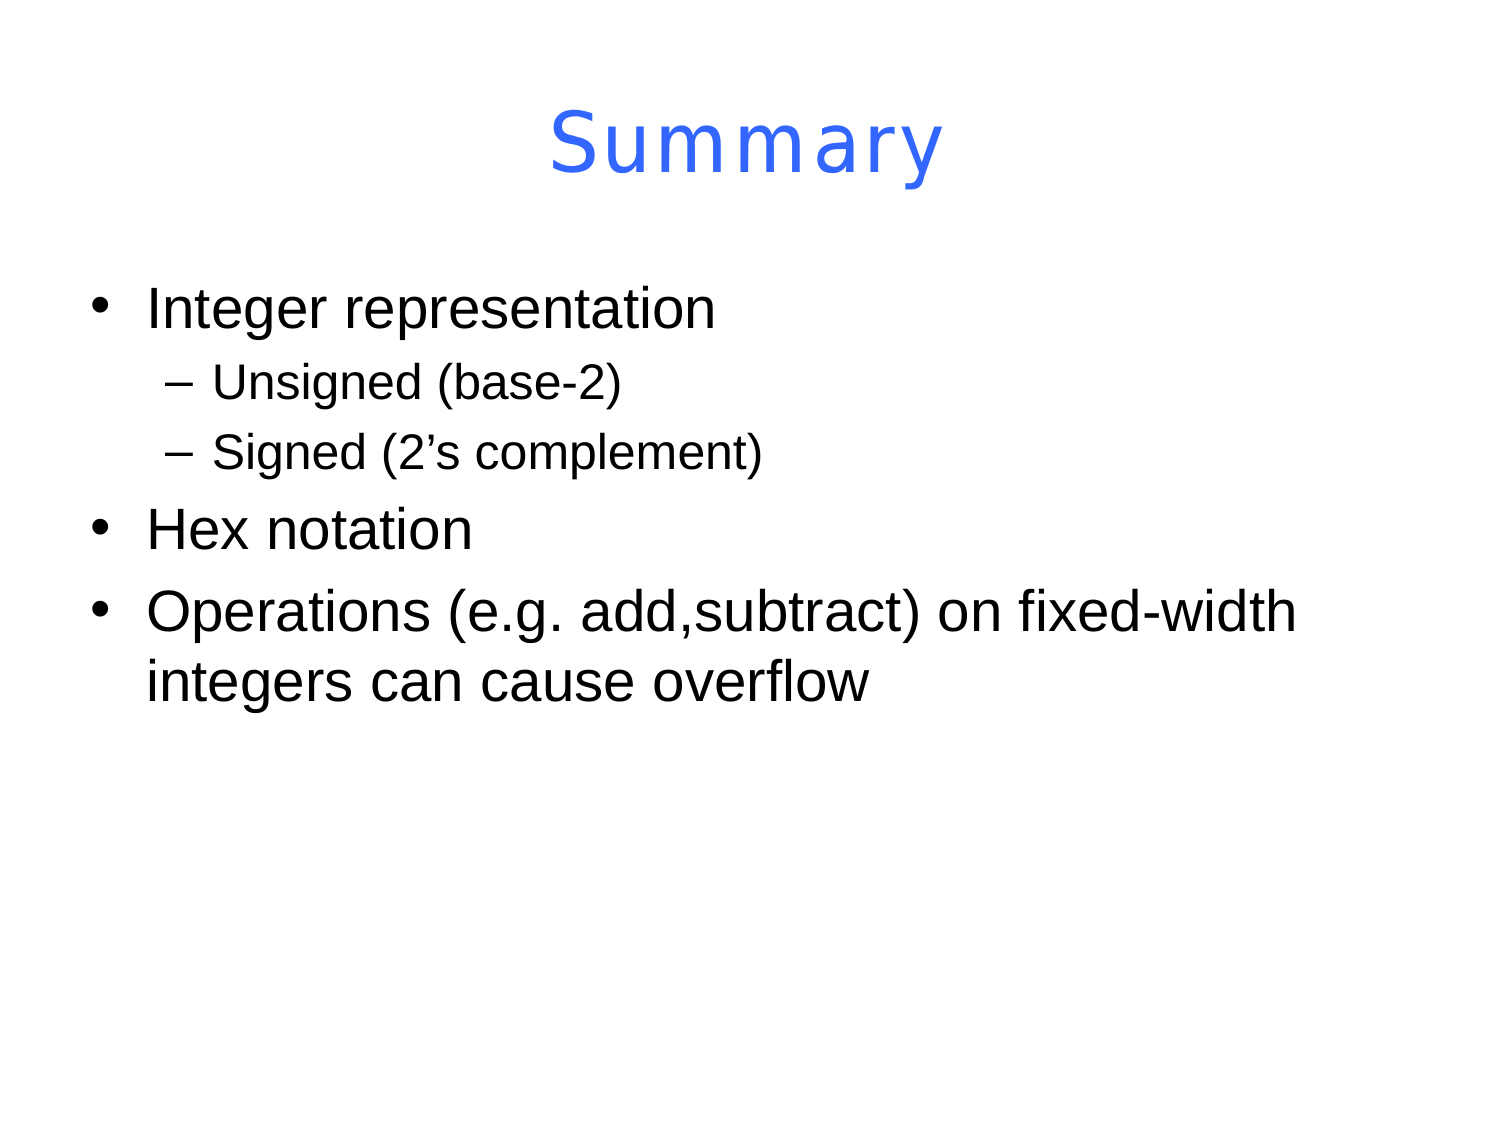

# Summary
Integer representation
Unsigned (base-2)
Signed (2’s complement)
Hex notation
Operations (e.g. add,subtract) on fixed-width integers can cause overflow